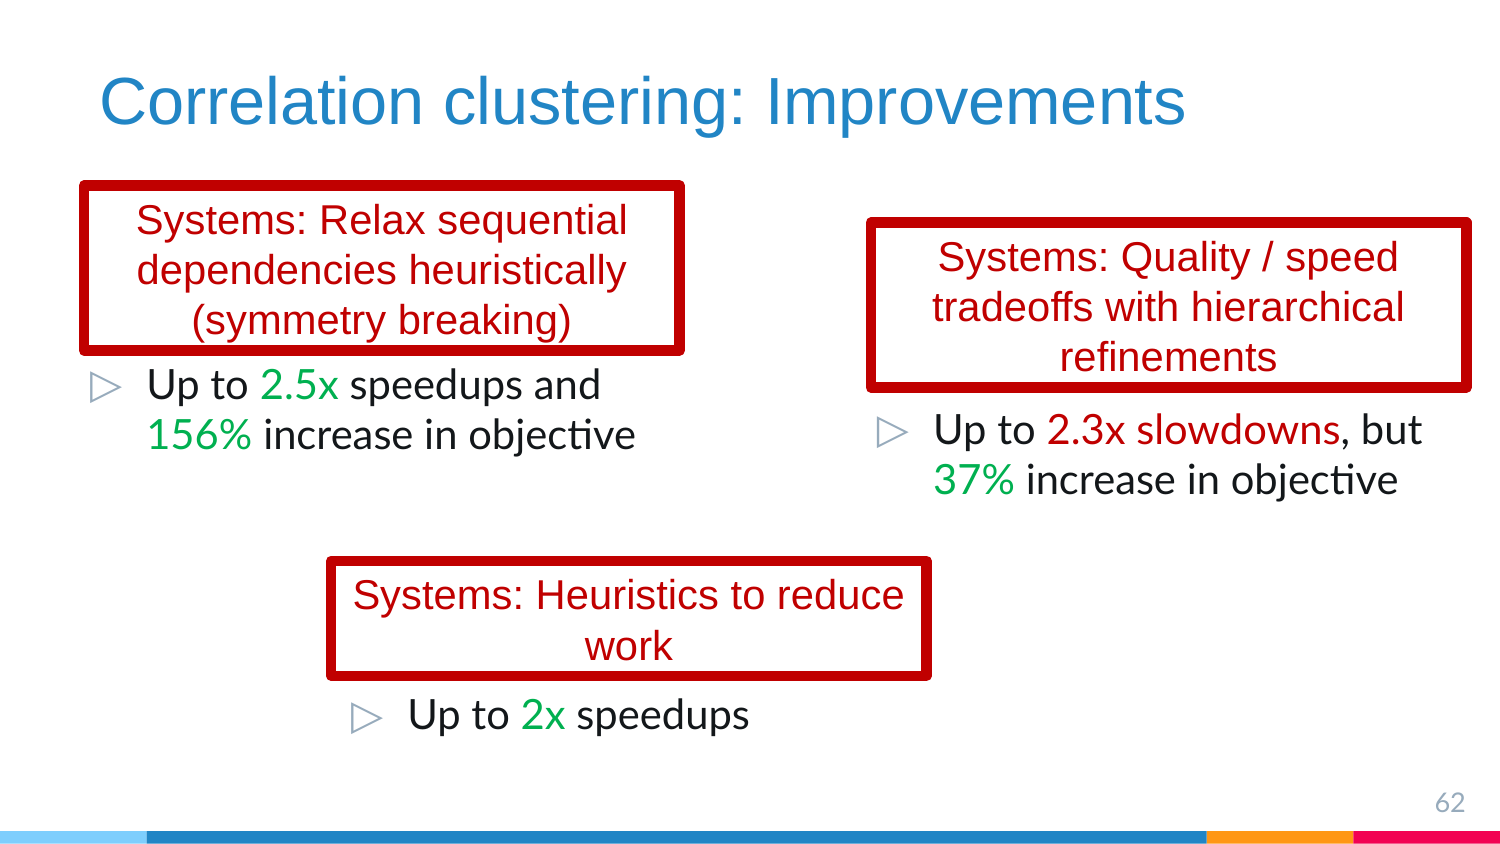

# Correlation clustering: Improvements
Systems: Relax sequential dependencies heuristically (symmetry breaking)
Systems: Quality / speed tradeoffs with hierarchical refinements
Up to 2.5x speedups and 156% increase in objective
Up to 2.3x slowdowns, but 37% increase in objective
Systems: Heuristics to reduce work
Up to 2x speedups
62